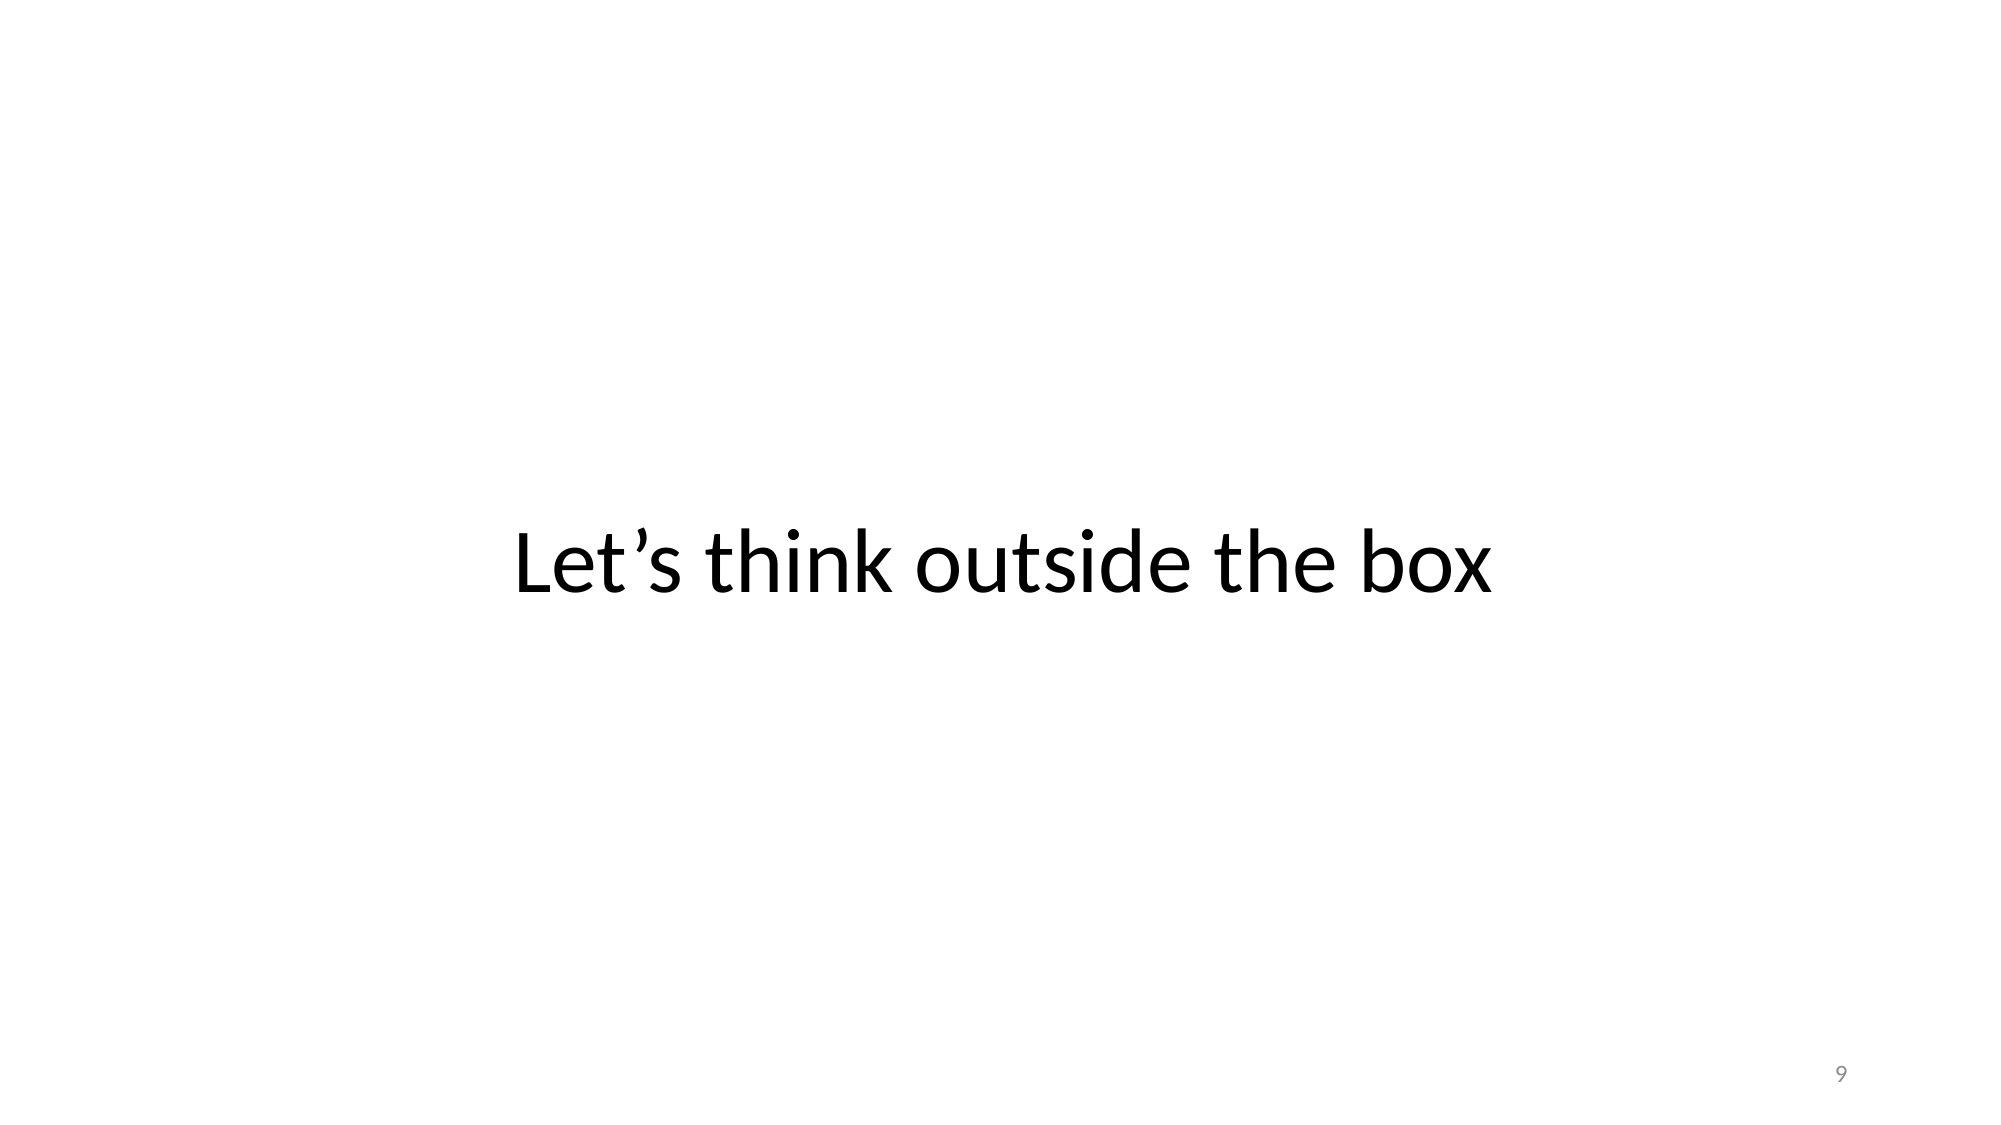

# Let’s think outside the box
9